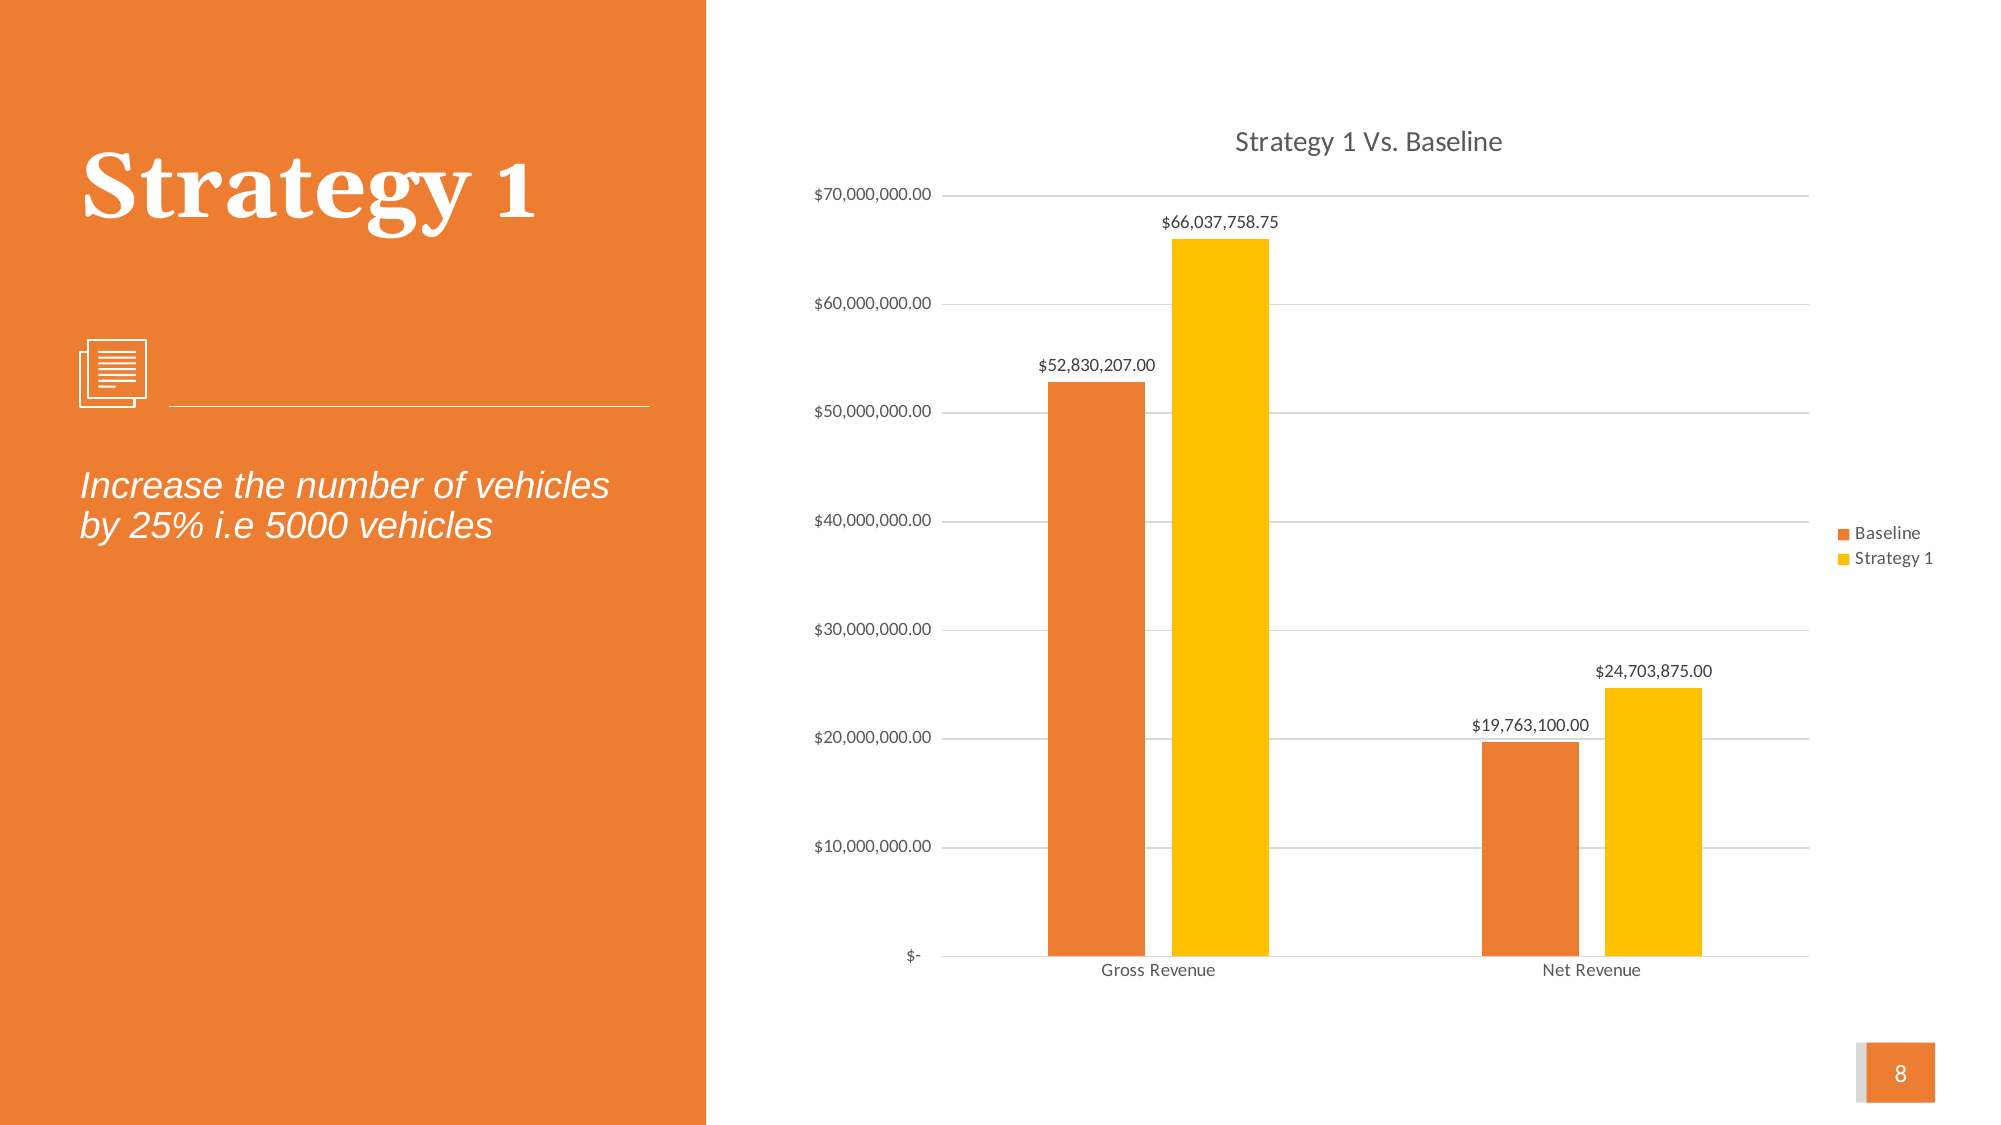

# Strategy 1

### Chart: Strategy 1 Vs. Baseline

| Category | Baseline | Strategy 1 |
|---|---|---|
| Gross Revenue | 52830207.0 | 66037758.75 |
| Net Revenue | 19763100.000000123 | 24703875.000000156 |

Increase the number of vehicles by 25% i.e 5000 vehicles
8